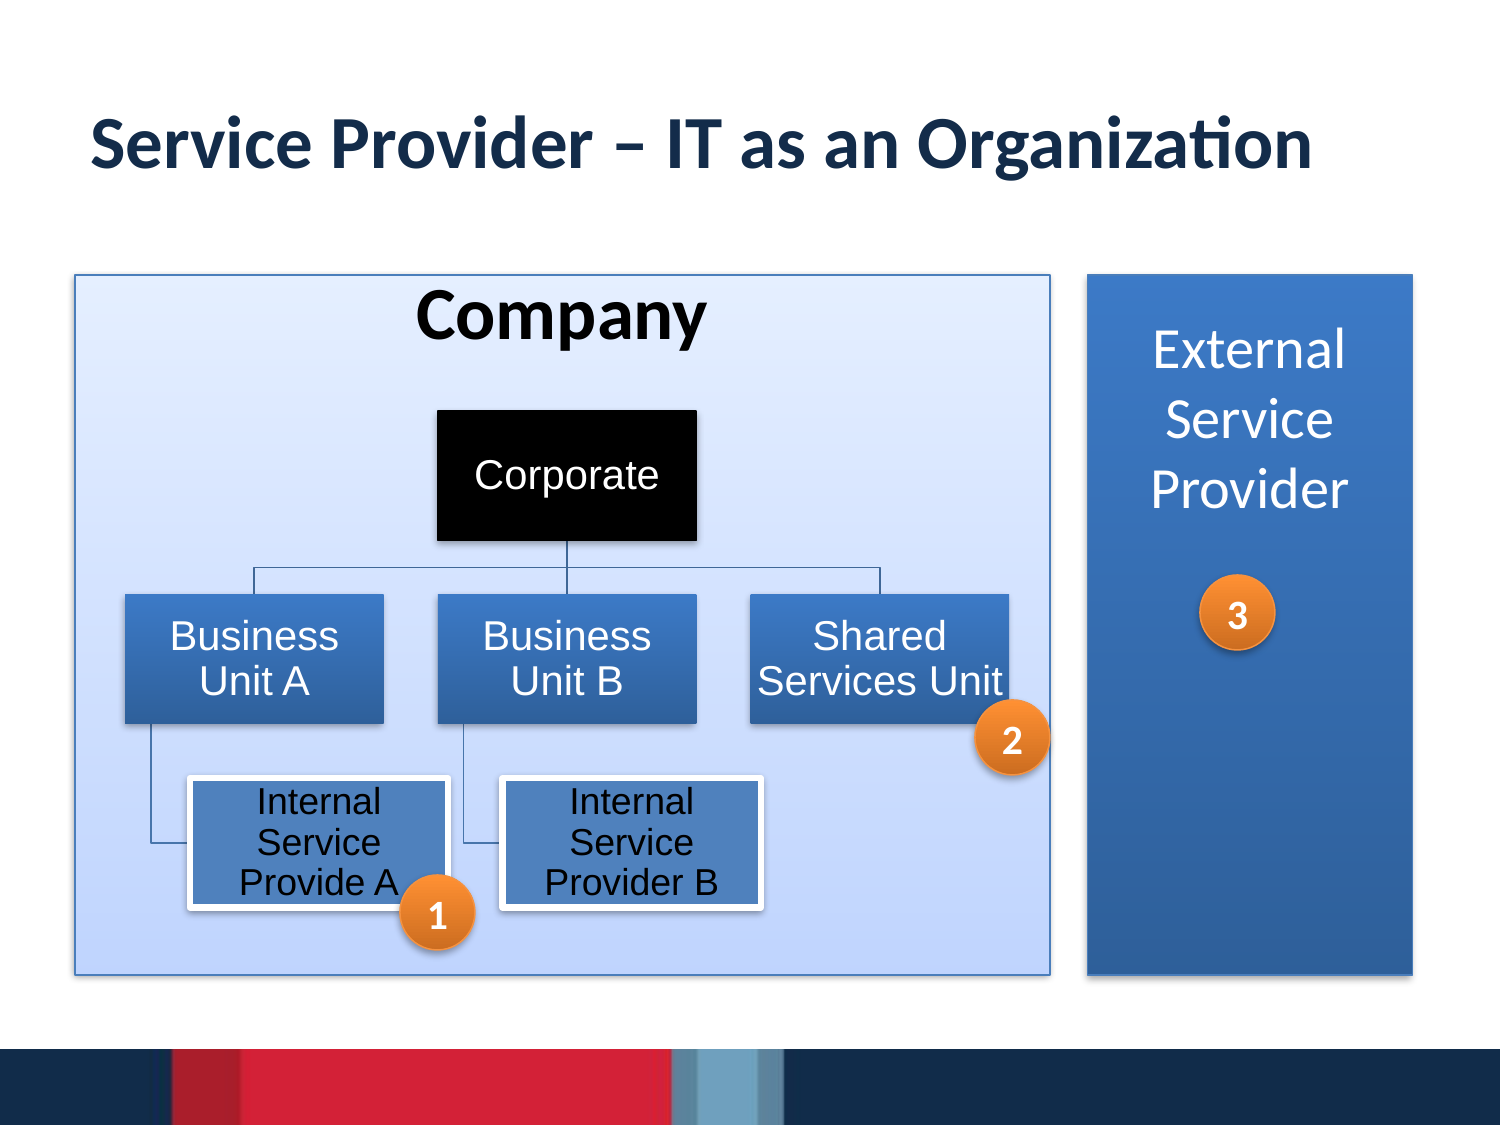

# Service Provider – IT as an Organization
Company

External Service Provider

Corporate
Business Unit A
Internal Service Provide A
Business Unit B
Internal Service Provider B
Shared Services Unit
3
2
1